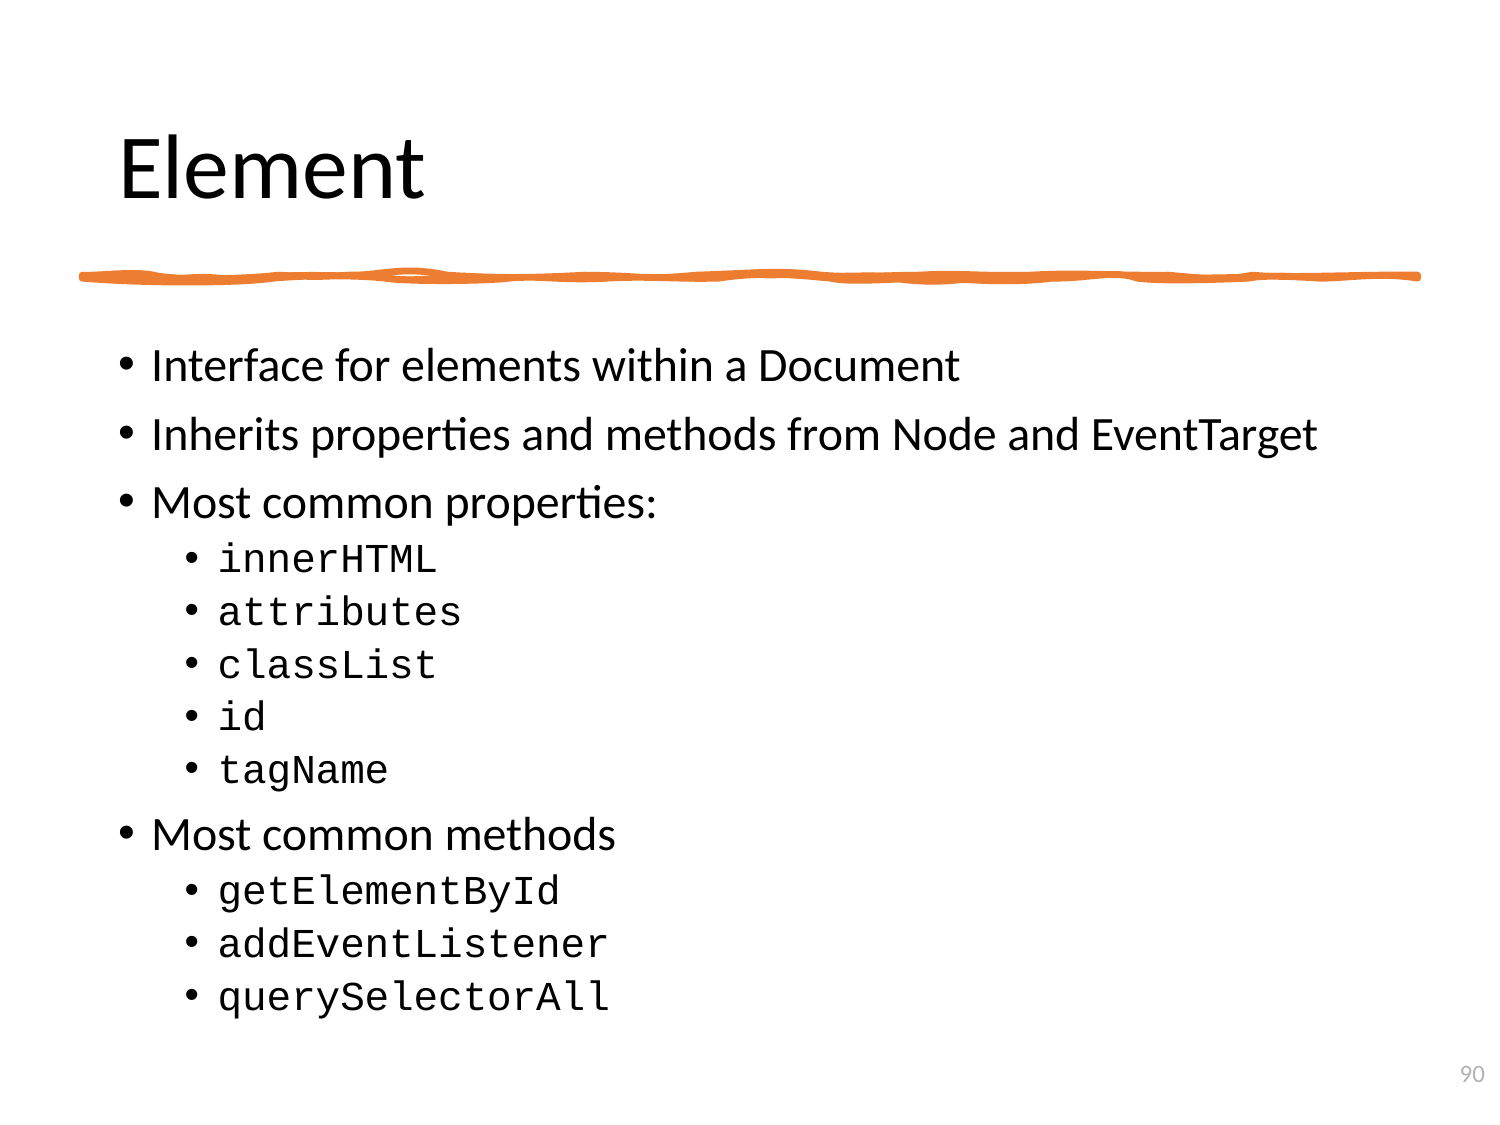

# Element
Interface for elements within a Document
Inherits properties and methods from Node and EventTarget
Most common properties:
innerHTML
attributes
classList
id
tagName
Most common methods
getElementById
addEventListener
querySelectorAll
90